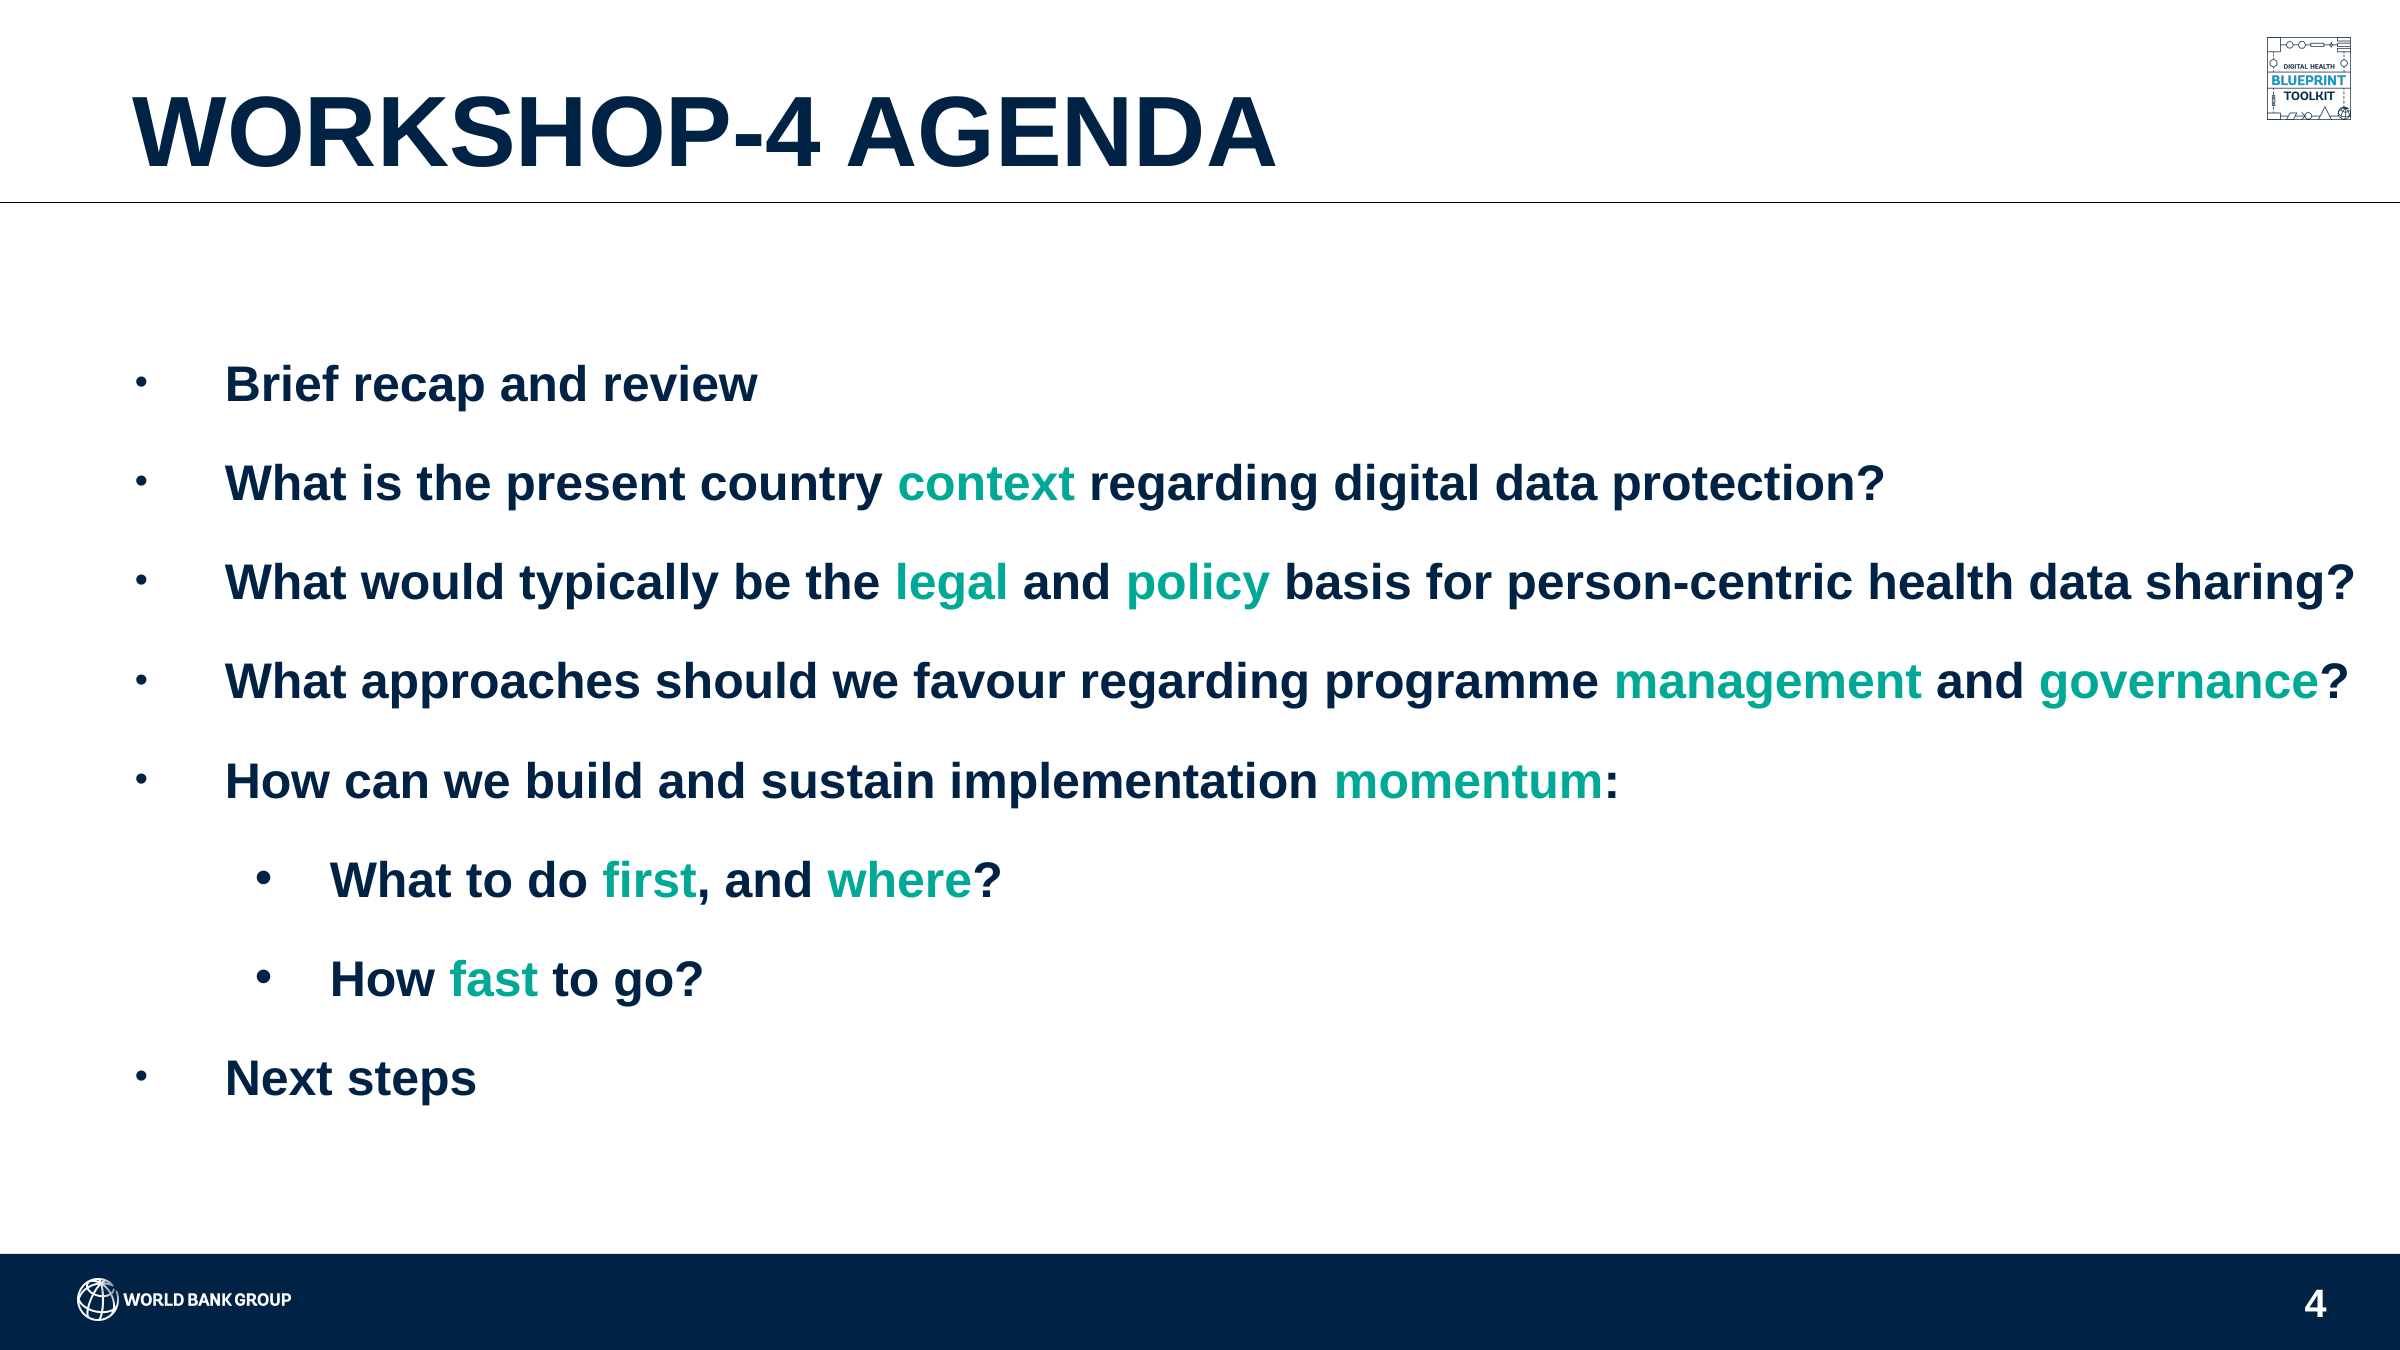

# WORKSHOP-4 AGENDA
Brief recap and review
What is the present country context regarding digital data protection?
What would typically be the legal and policy basis for person-centric health data sharing?
What approaches should we favour regarding programme management and governance?
How can we build and sustain implementation momentum:
What to do first, and where?
How fast to go?
Next steps
4